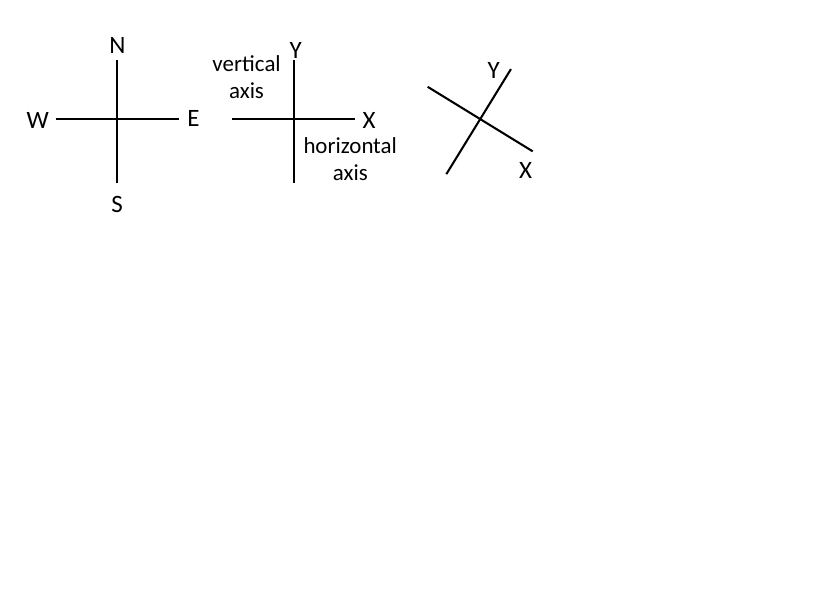

N
Y
vertical axis
Y
E
X
W
horizontal axis
X
S